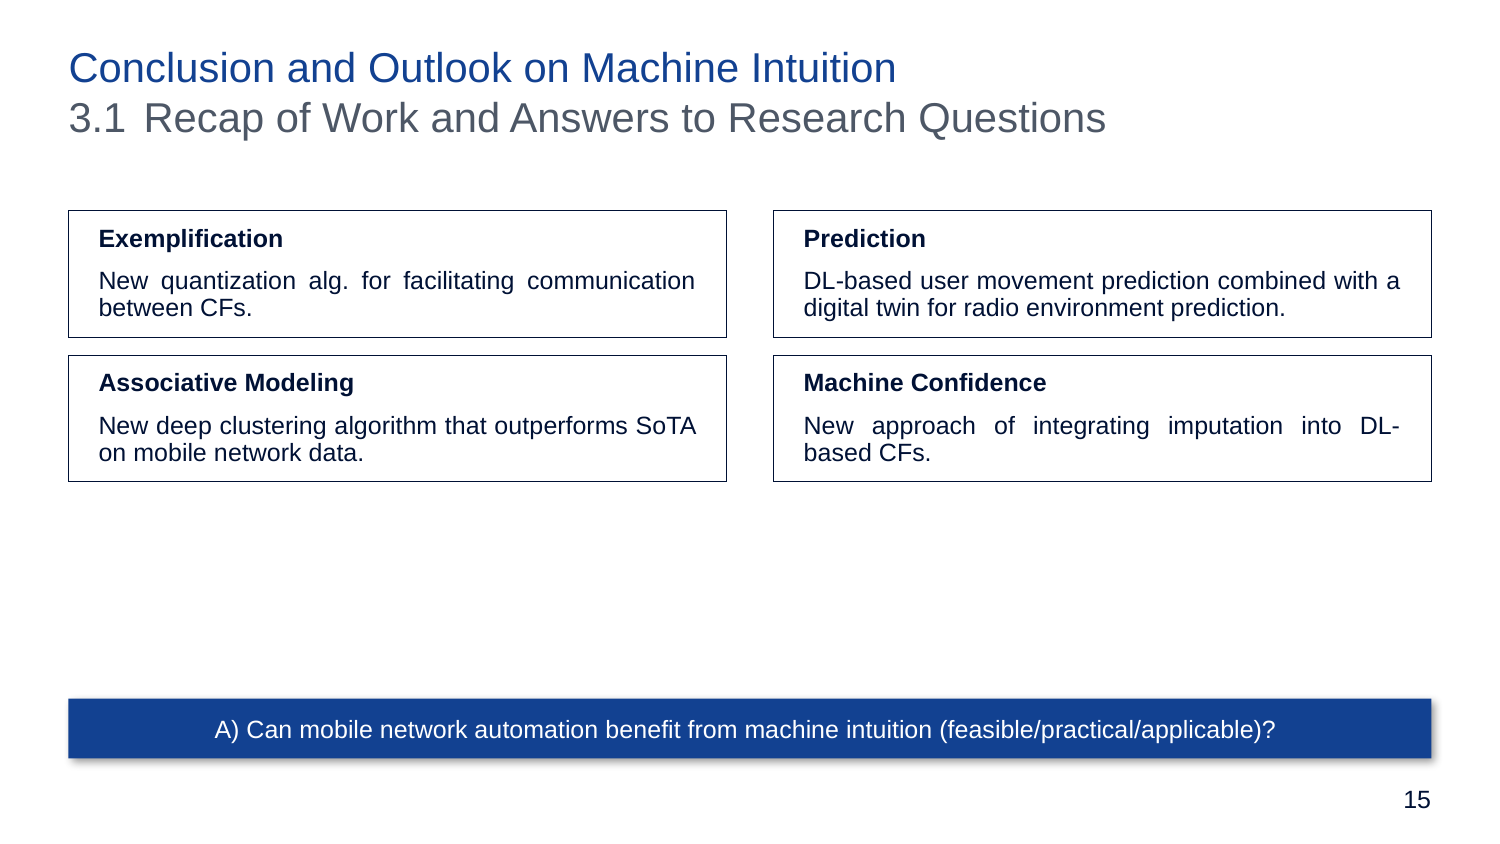

Conclusion and Outlook on Machine Intuition
3.1	Recap of Work and Answers to Research Questions
Exemplification
New quantization alg. for facilitating communication between CFs.
Prediction
DL-based user movement prediction combined with a digital twin for radio environment prediction.
Associative Modeling
New deep clustering algorithm that outperforms SoTA on mobile network data.
Machine Confidence
New approach of integrating imputation into DL-based CFs.
A) Can mobile network automation benefit from machine intuition (feasible/practical/applicable)?
15